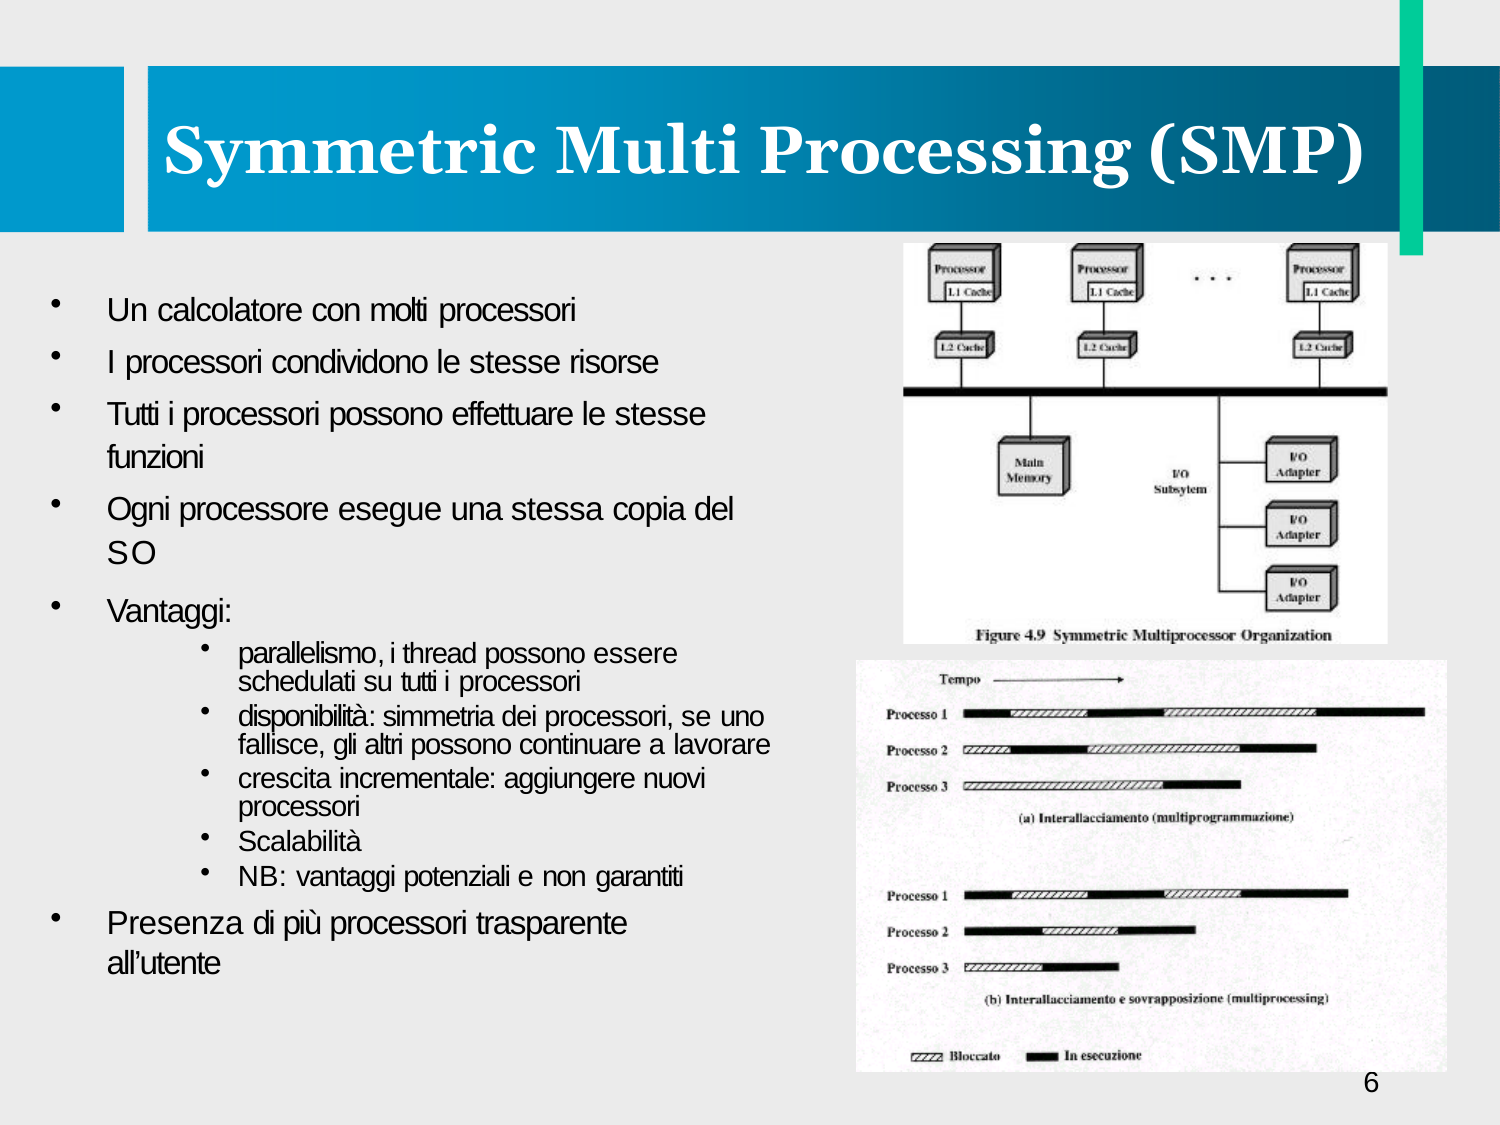

# Symmetric Multi Processing (SMP)

Un calcolatore con molti processori
I processori condividono le stesse risorse
Tutti i processori possono effettuare le stesse  funzioni
Ogni processore esegue una stessa copia del  SO
Vantaggi:
parallelismo, i thread possono essere  schedulati su tutti i processori
disponibilità: simmetria dei processori, se uno  fallisce, gli altri possono continuare a lavorare
crescita incrementale: aggiungere nuovi  processori
Scalabilità
NB: vantaggi potenziali e non garantiti
Presenza di più processori trasparente all’utente

116